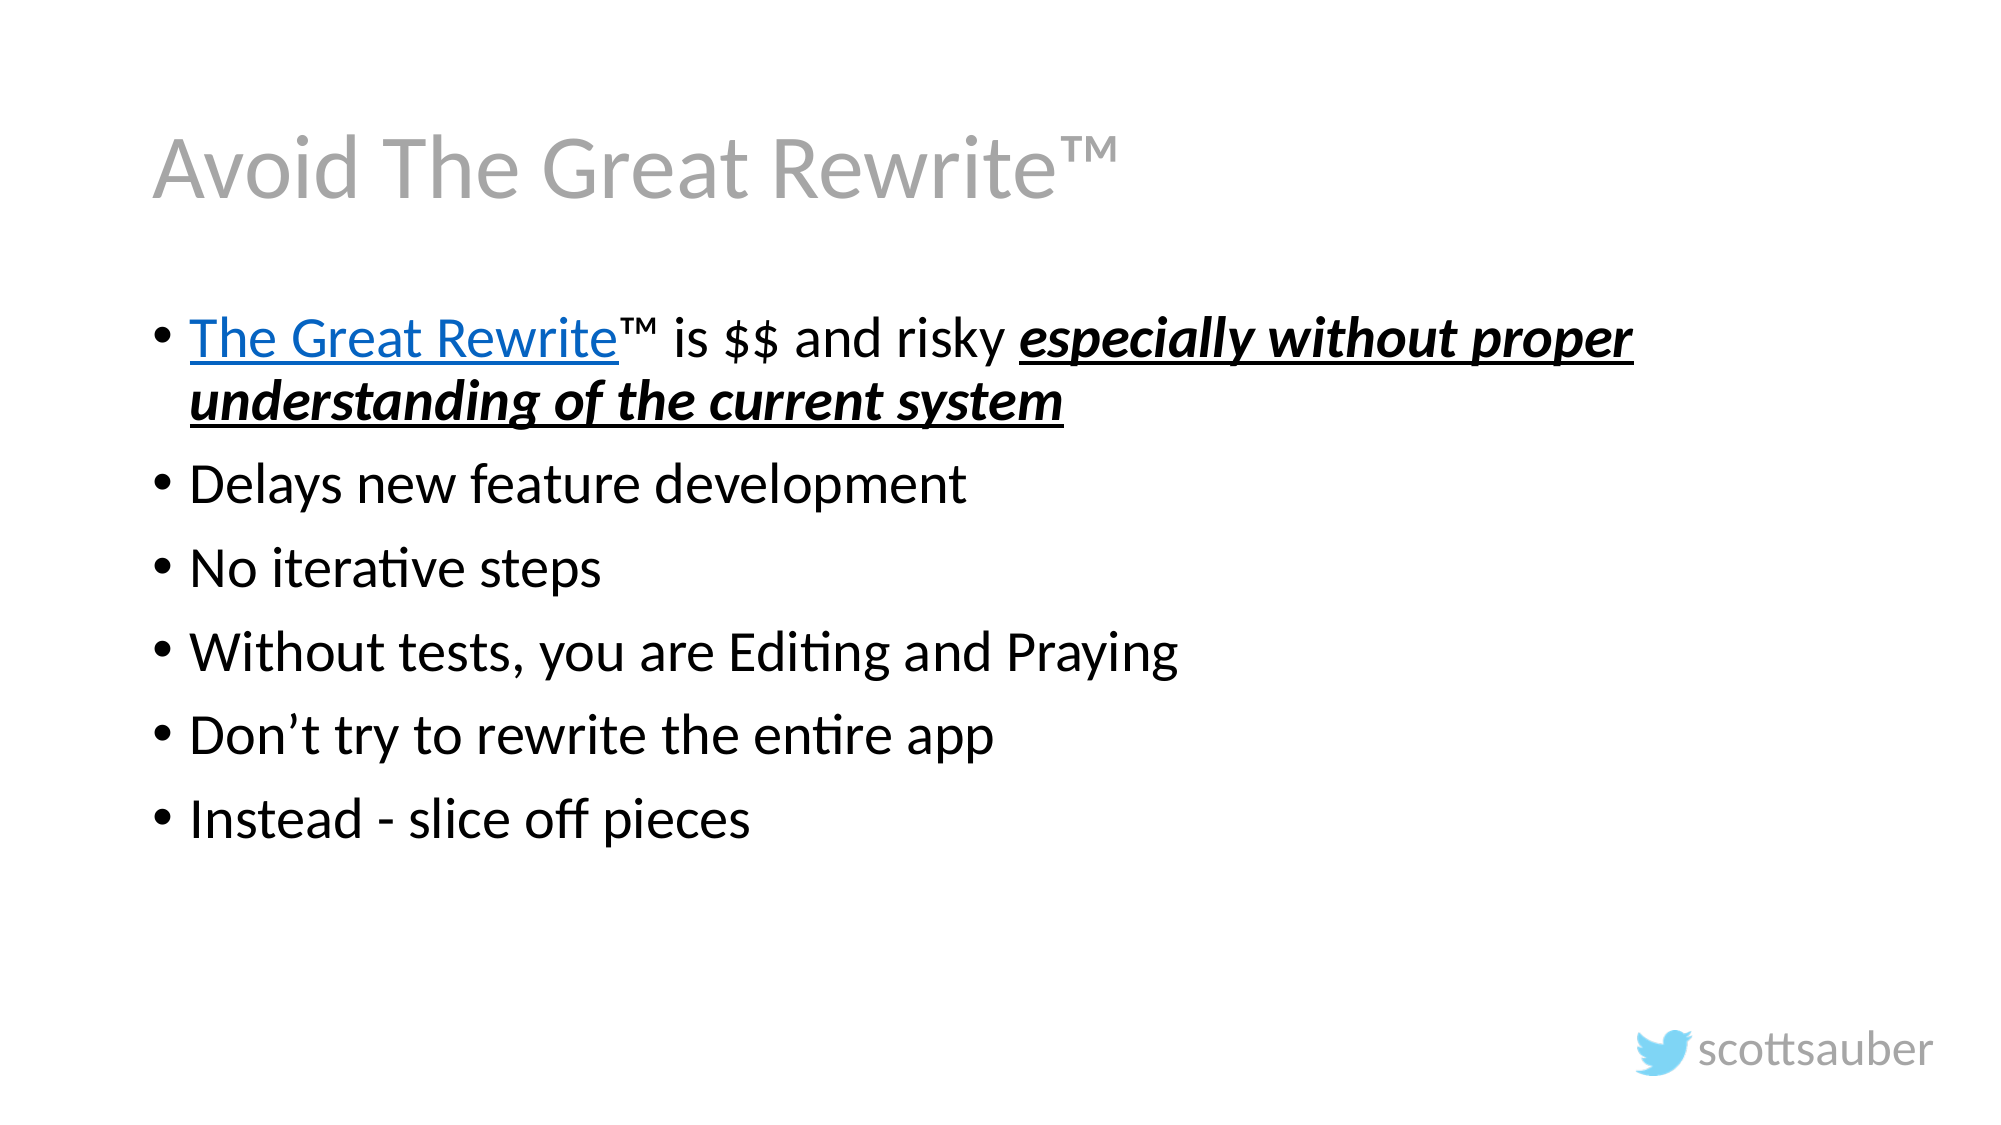

# Avoid The Great Rewrite™️
The Great Rewrite™️ is $$ and risky especially without proper understanding of the current system
Delays new feature development
No iterative steps
Without tests, you are Editing and Praying
Don’t try to rewrite the entire app
Instead - slice off pieces
scottsauber